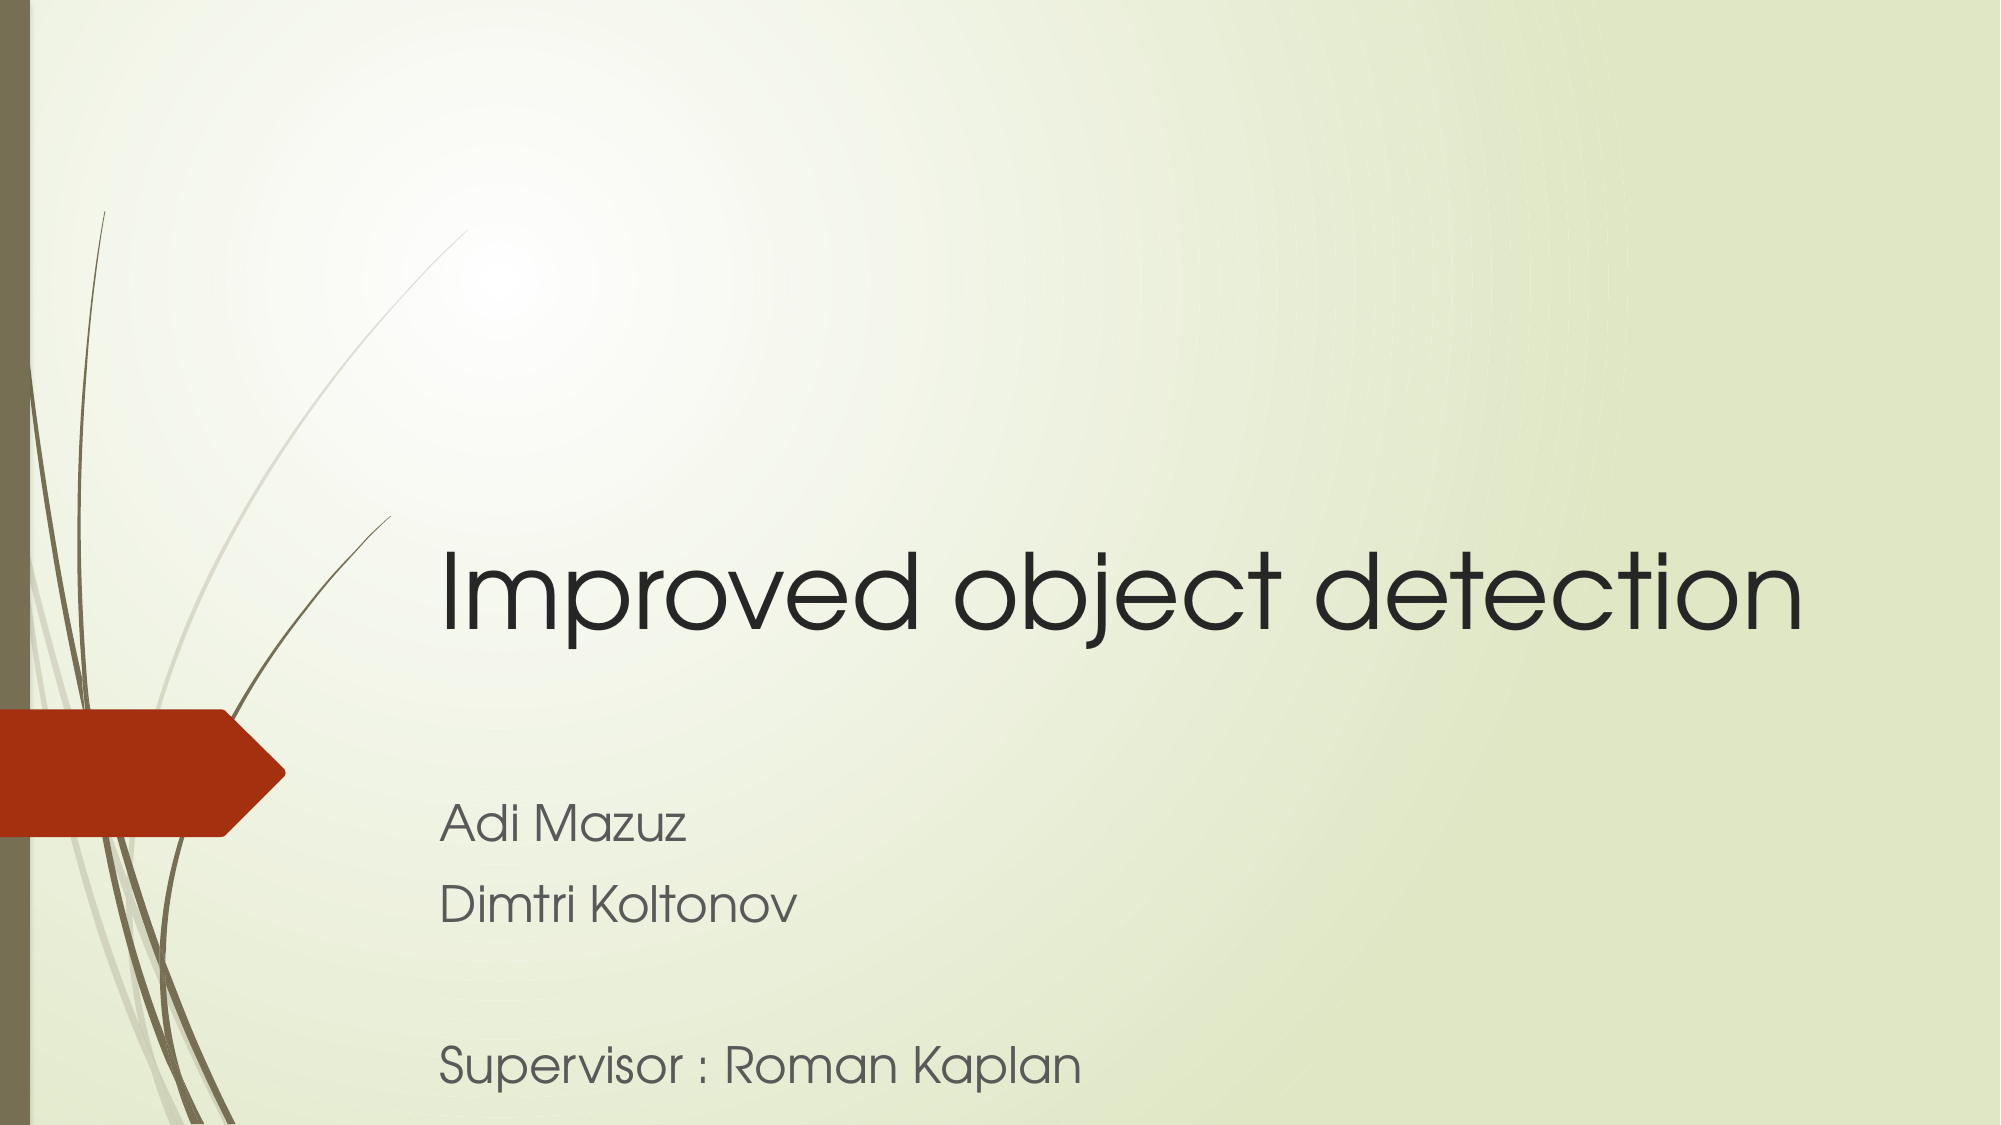

# Improved object detection
Adi Mazuz
Dimtri Koltonov

Supervisor : Roman Kaplan